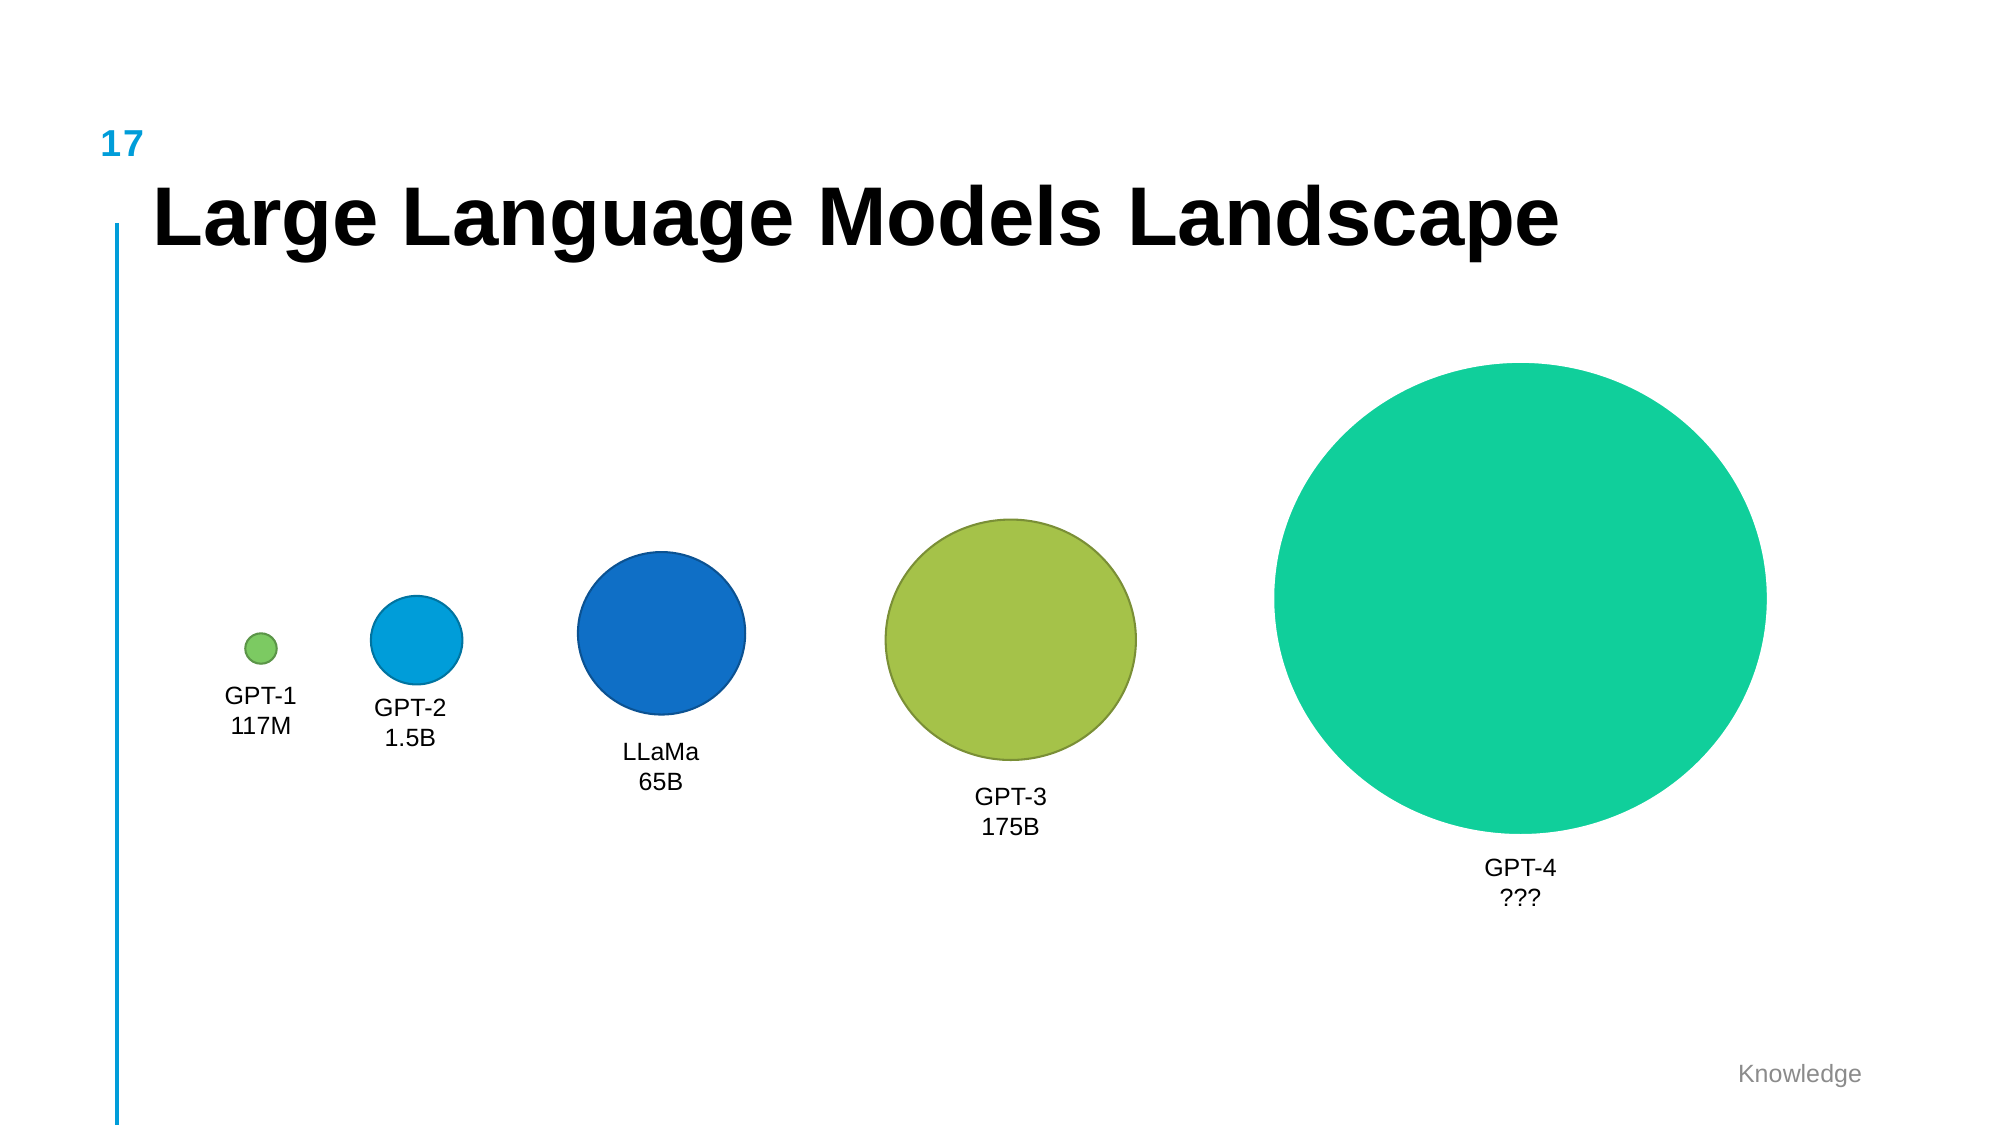

# Large Language Models Landscape
17

GPT-4
???

LLaMa
65B

GPT-2
1.5B

GPT-1
117M
GPT-3
175B
Knowledge